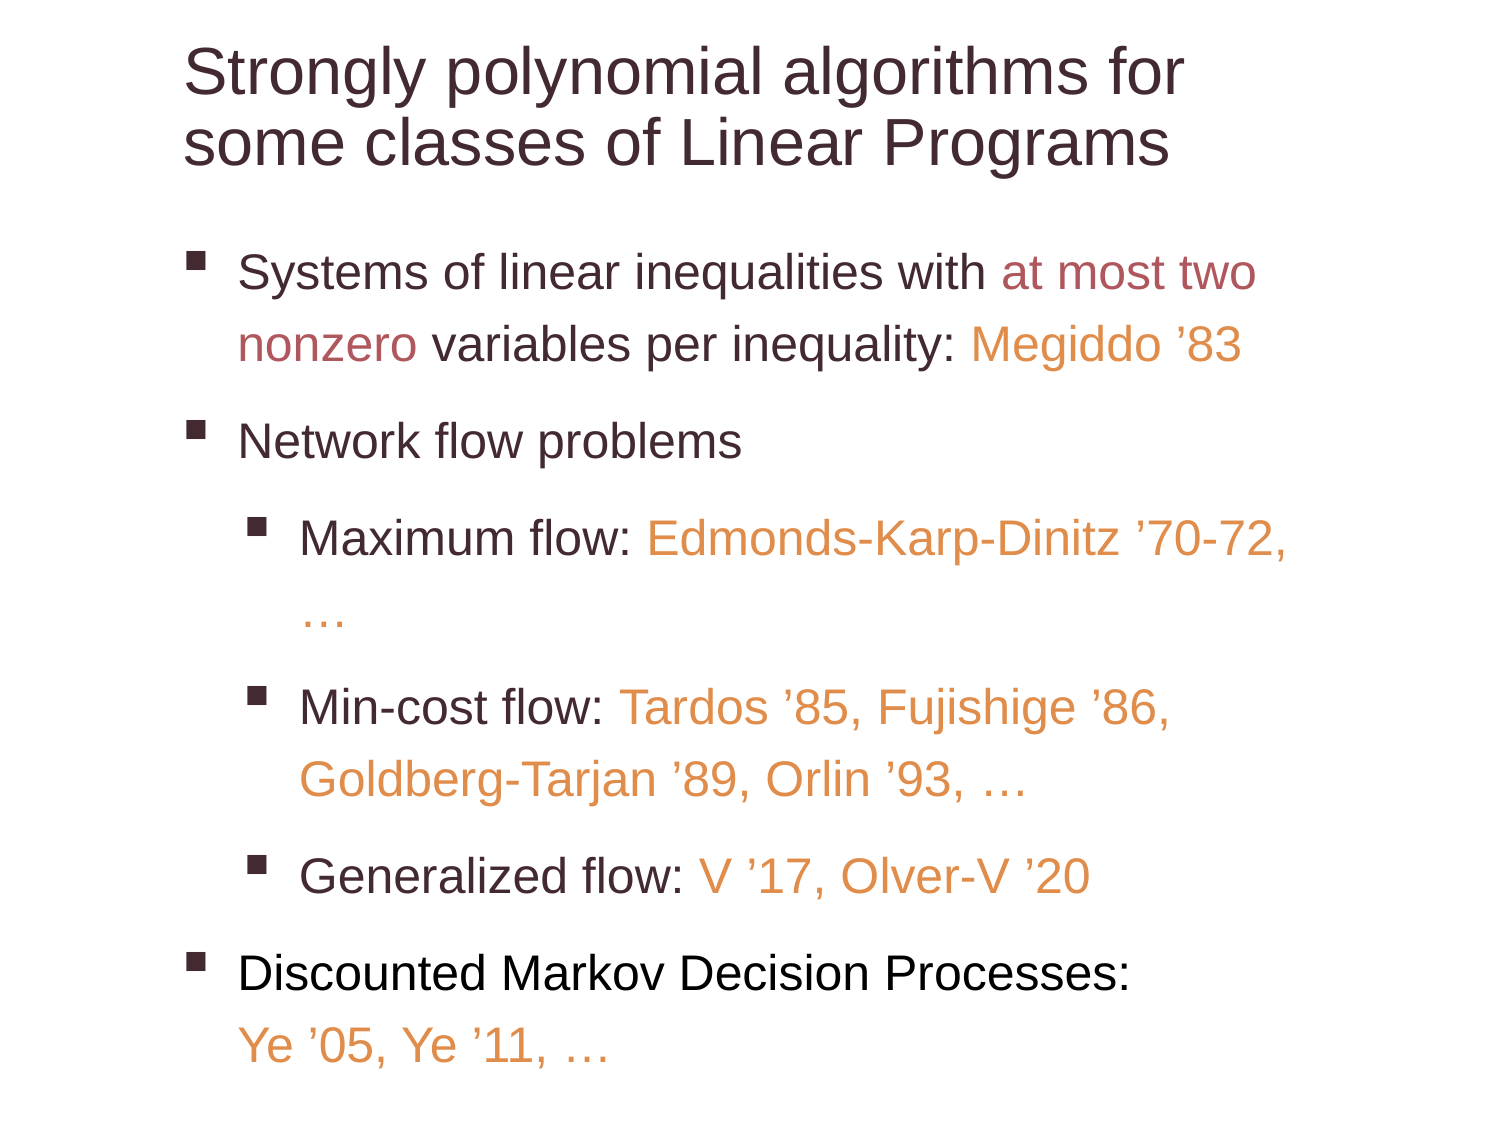

# Strongly polynomial algorithms for some classes of Linear Programs
Systems of linear inequalities with at most two nonzero variables per inequality: Megiddo ’83
Network flow problems
Maximum flow: Edmonds-Karp-Dinitz ’70-72, …
Min-cost flow: Tardos ’85, Fujishige ’86,
Goldberg-Tarjan ’89, Orlin ’93, …
Generalized flow: V ’17, Olver-V ’20
Discounted Markov Decision Processes:
Ye ’05, Ye ’11, …